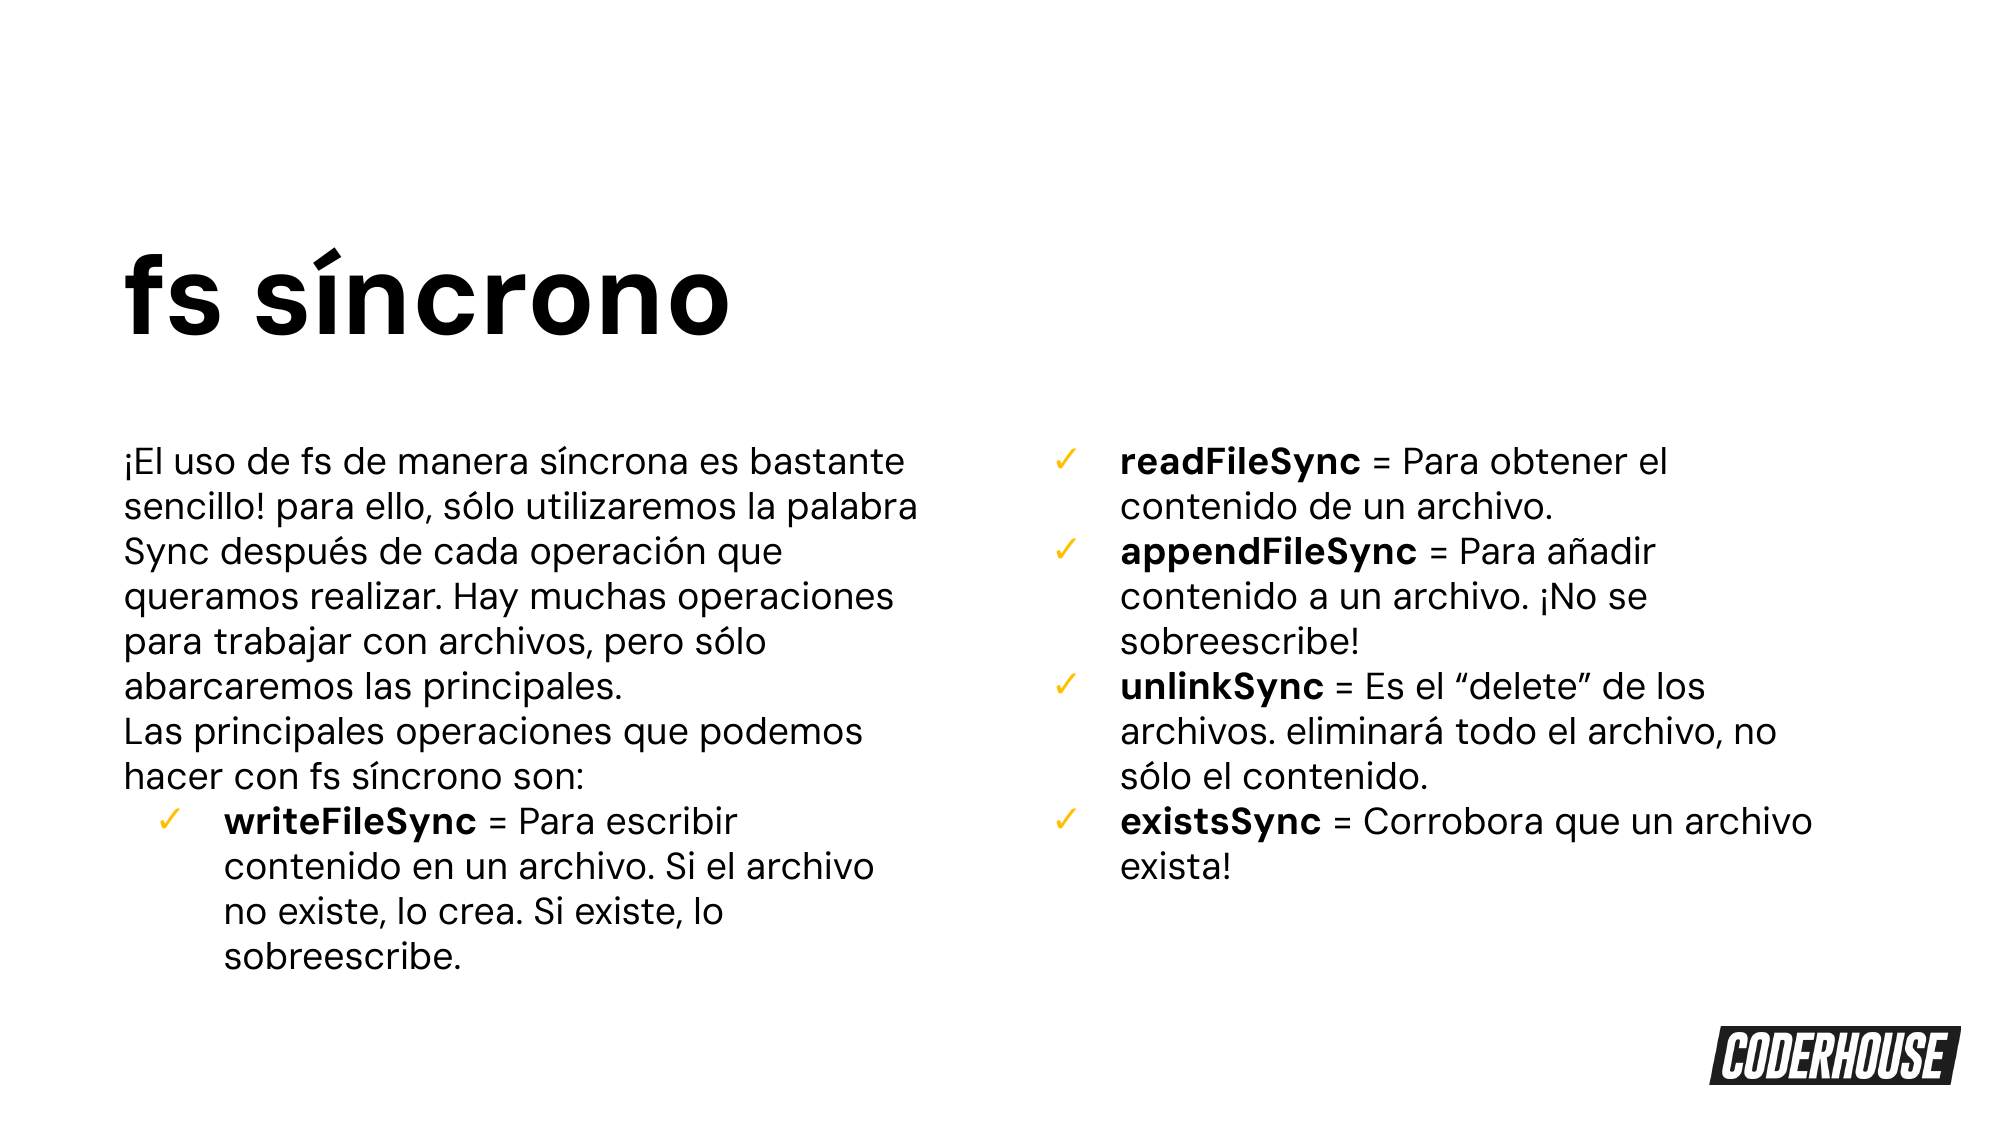

fs síncrono
readFileSync = Para obtener el contenido de un archivo.
appendFileSync = Para añadir contenido a un archivo. ¡No se sobreescribe!
unlinkSync = Es el “delete” de los archivos. eliminará todo el archivo, no sólo el contenido.
existsSync = Corrobora que un archivo exista!
¡El uso de fs de manera síncrona es bastante sencillo! para ello, sólo utilizaremos la palabra Sync después de cada operación que queramos realizar. Hay muchas operaciones para trabajar con archivos, pero sólo abarcaremos las principales.
Las principales operaciones que podemos hacer con fs síncrono son:
writeFileSync = Para escribir contenido en un archivo. Si el archivo no existe, lo crea. Si existe, lo sobreescribe.